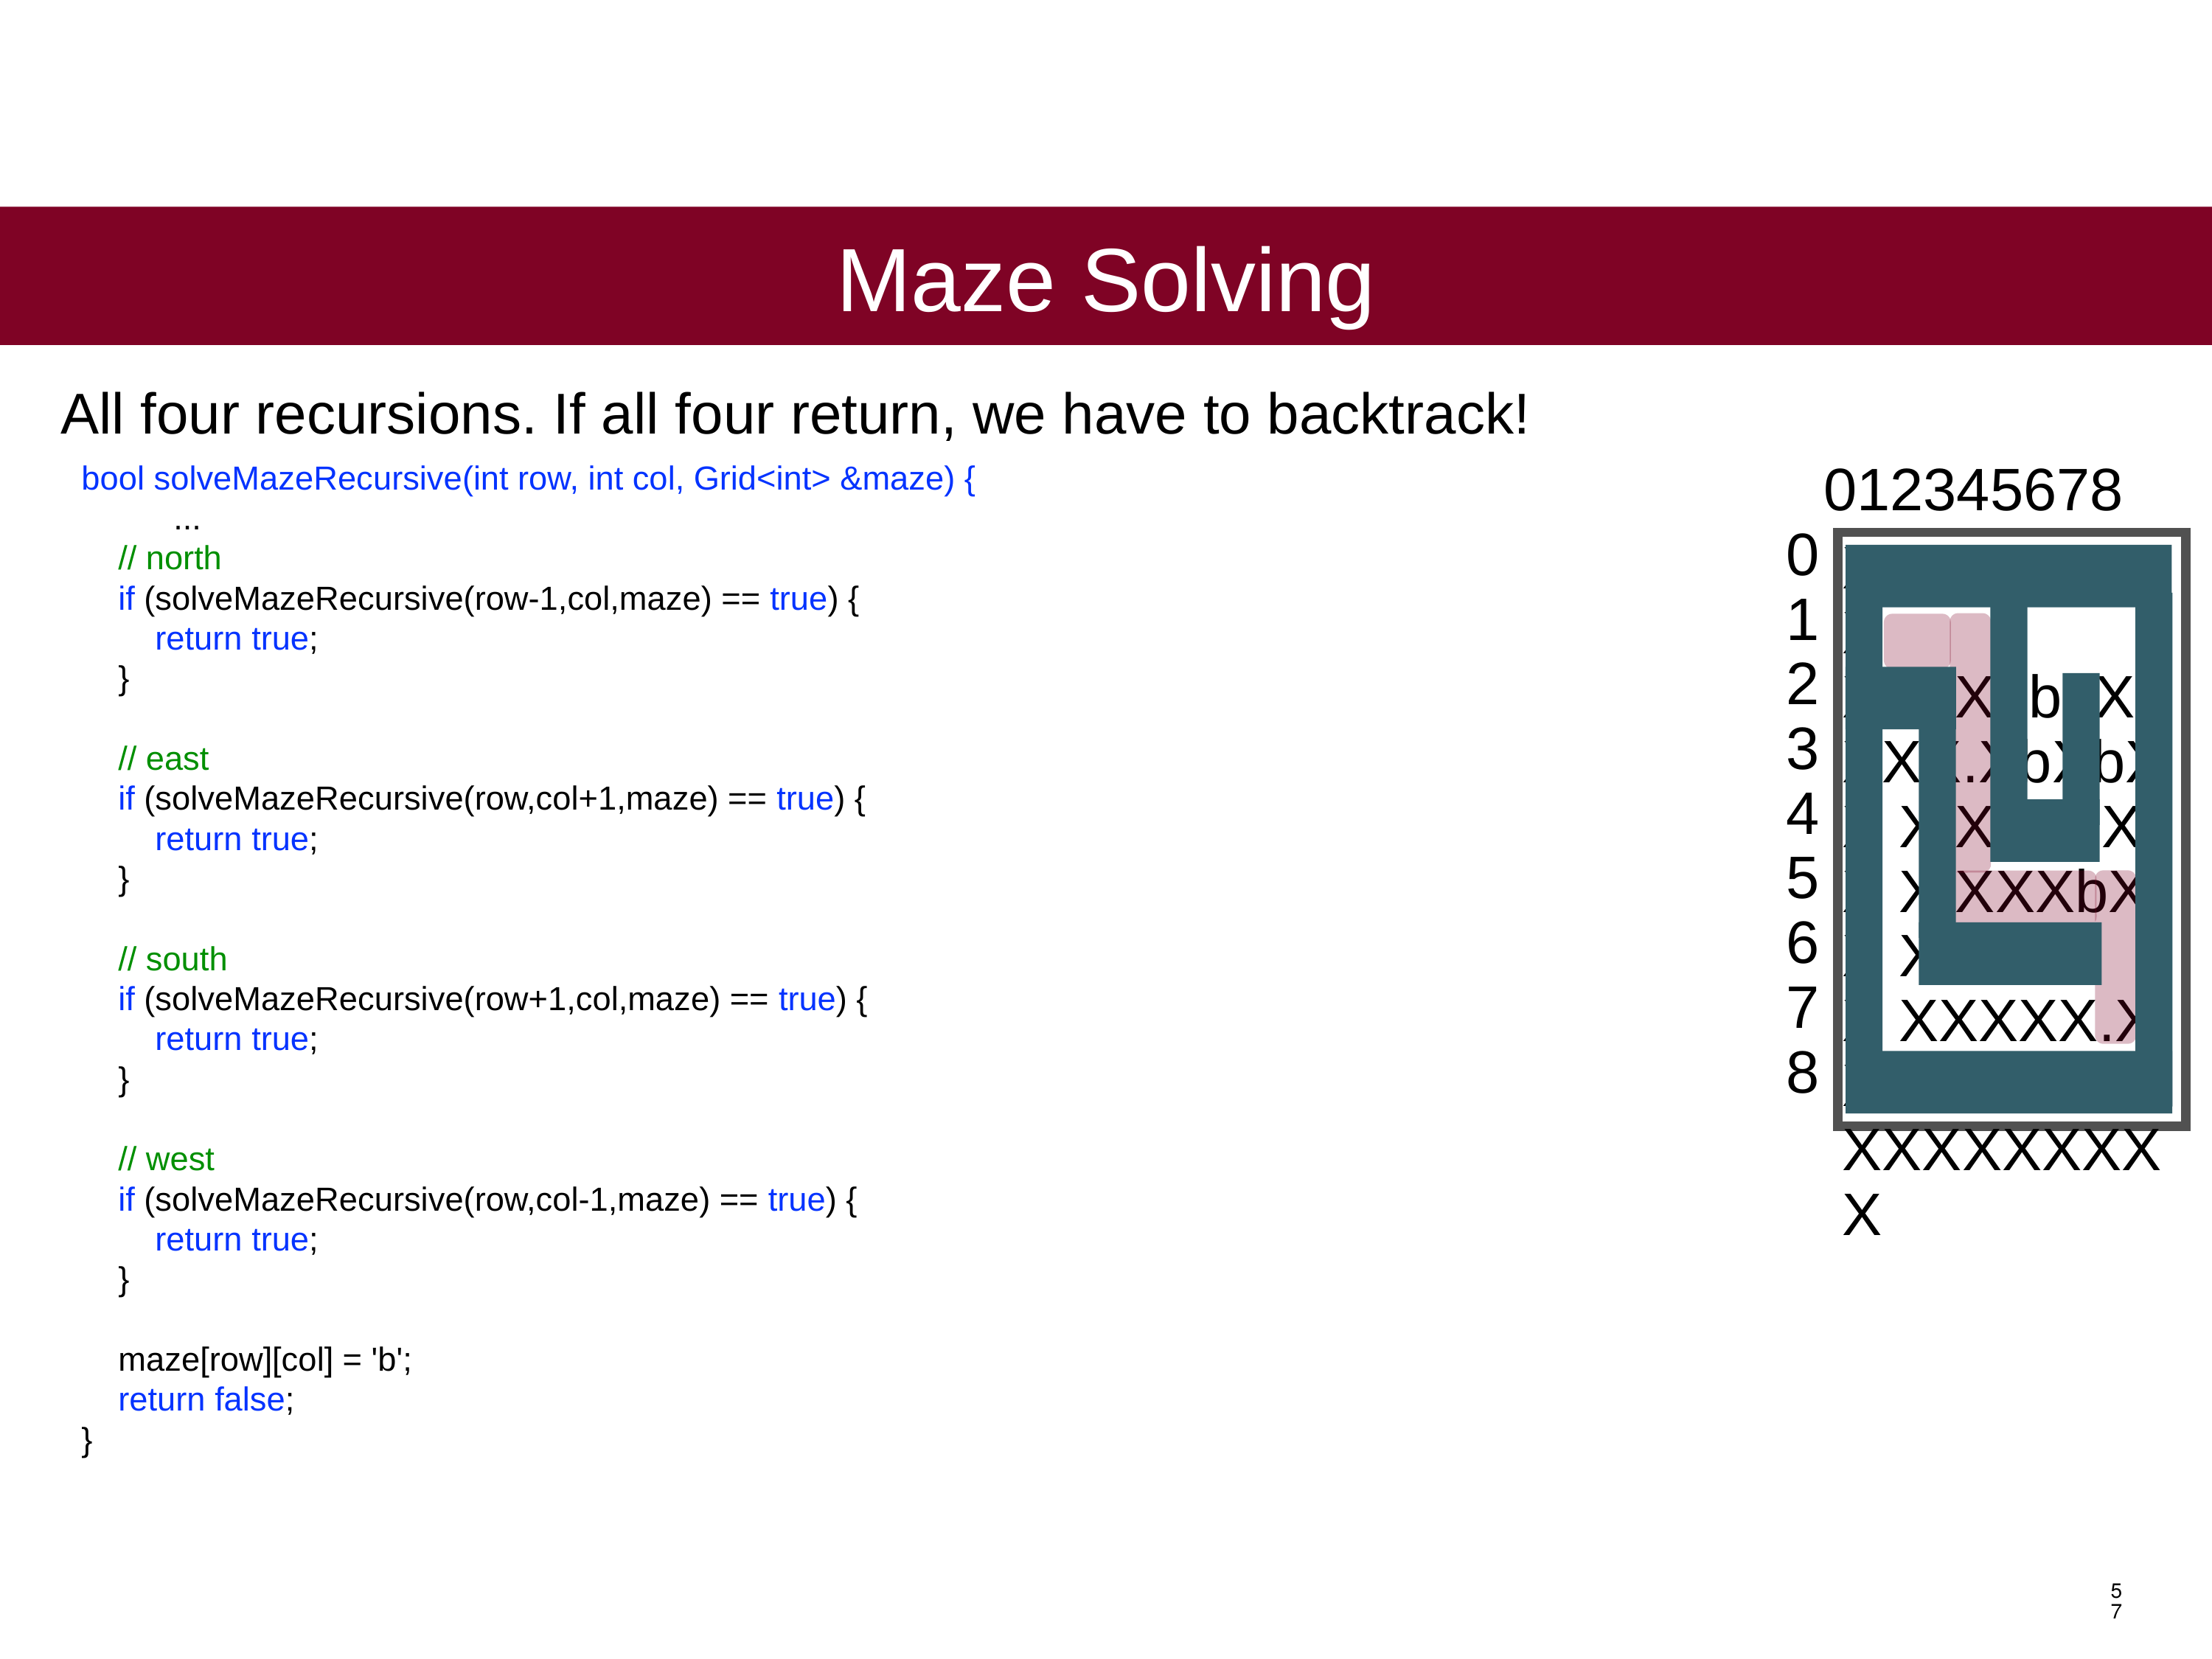

Maze Solving
All four recursions. If all four return, we have to backtrack!
bool solveMazeRecursive(int row, int col, Grid<int> &maze) {
          ...
    // north
    if (solveMazeRecursive(row-1,col,maze) == true) {
        return true;
    }

    // east
    if (solveMazeRecursive(row,col+1,maze) == true) {
        return true;
    }

    // south
    if (solveMazeRecursive(row+1,col,maze) == true) {
        return true;
    }

    // west
    if (solveMazeRecursive(row,col-1,maze) == true) {
        return true;
    }

    maze[row][col] = 'b';
    return false;
}
 012345678
0
1
2
3
4
5
6
7
8

XXXXXXXXX
XS..XbbbX
XXX.XbXbX
X X.XbXbX
X X.XXXbX
X X.....X
X XXXXX.X
X      FX
XXXXXXXXX

57